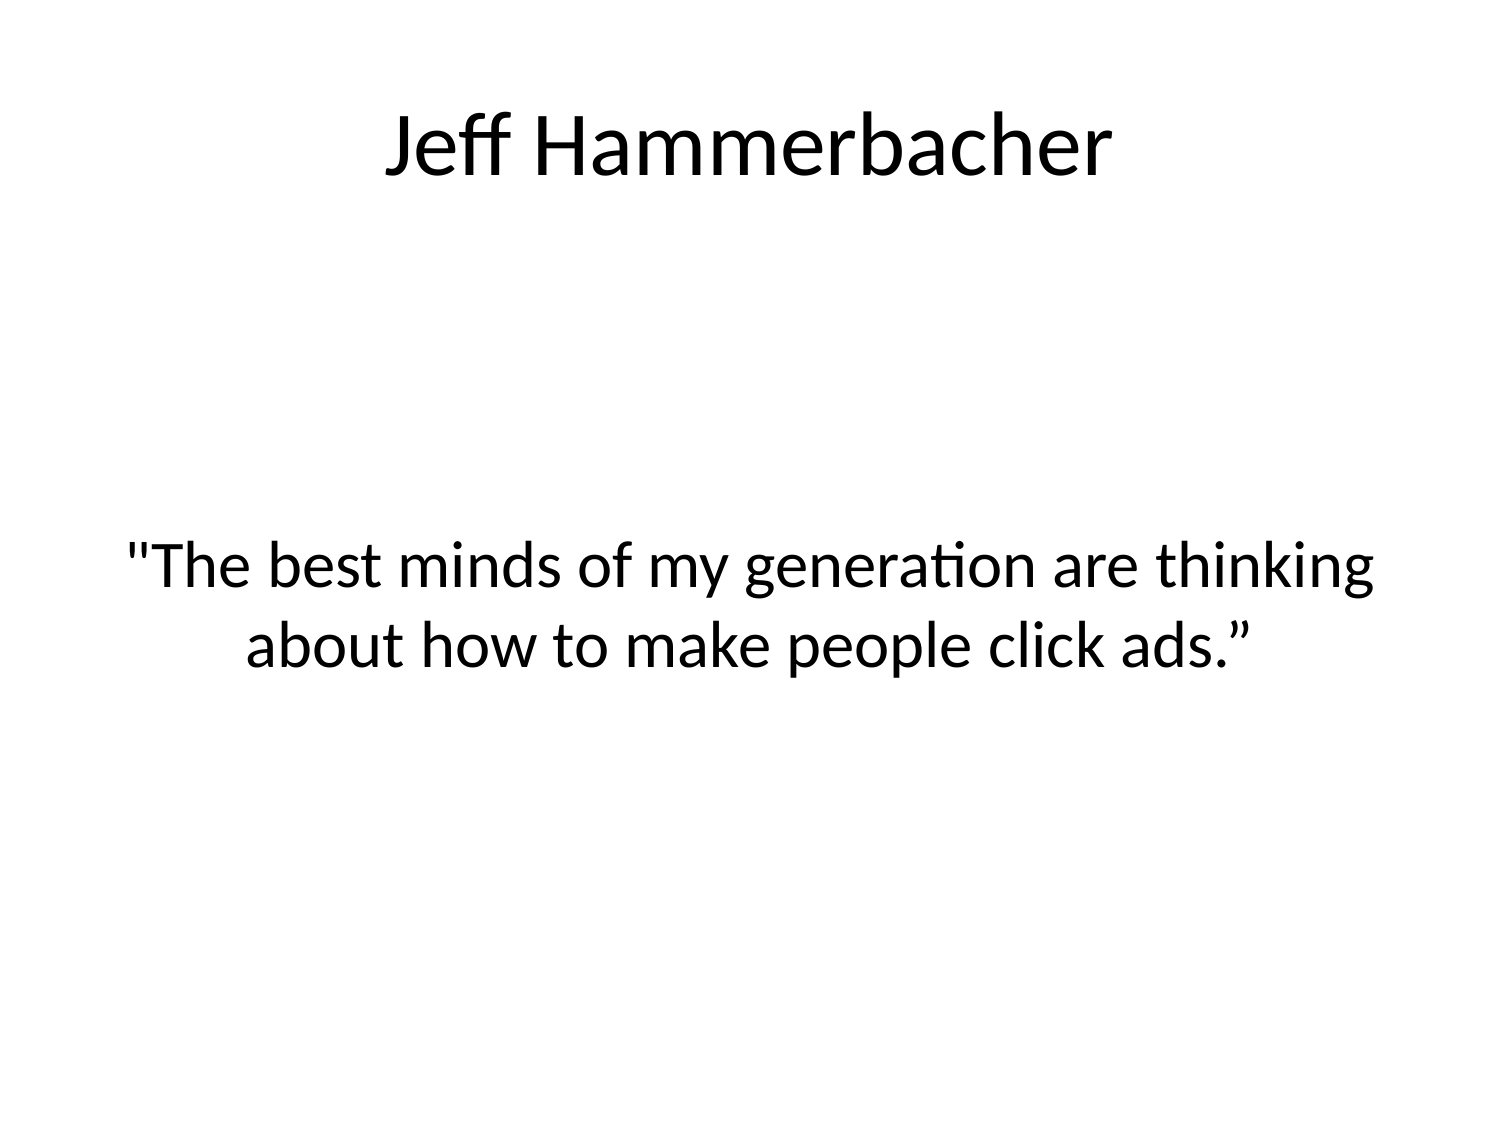

# Jeff Hammerbacher

"The best minds of my generation are thinking about how to make people click ads.”